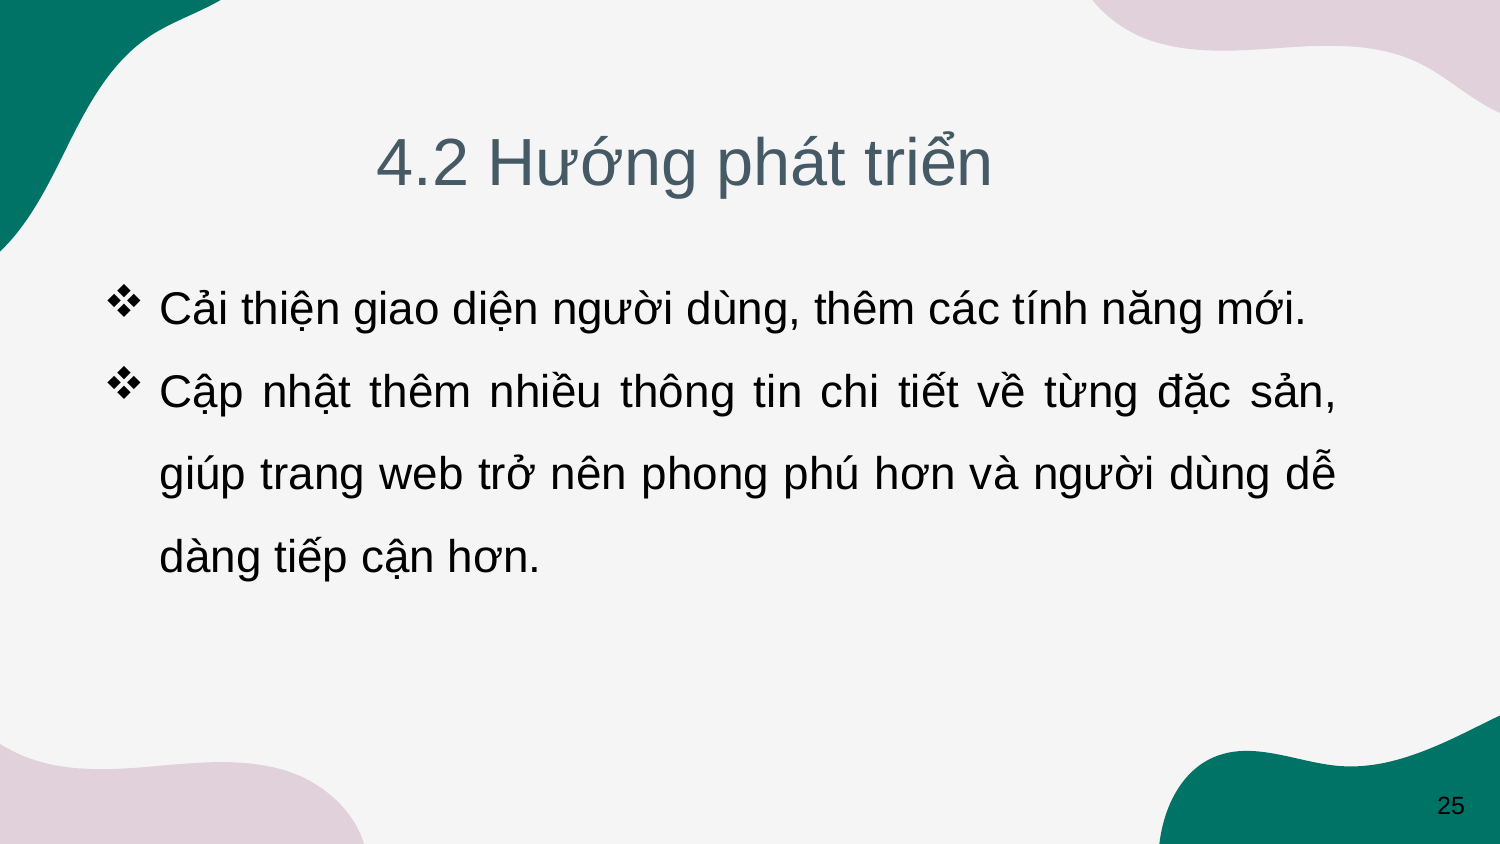

4.2 Hướng phát triển
Cải thiện giao diện người dùng, thêm các tính năng mới.
Cập nhật thêm nhiều thông tin chi tiết về từng đặc sản, giúp trang web trở nên phong phú hơn và người dùng dễ dàng tiếp cận hơn.
25